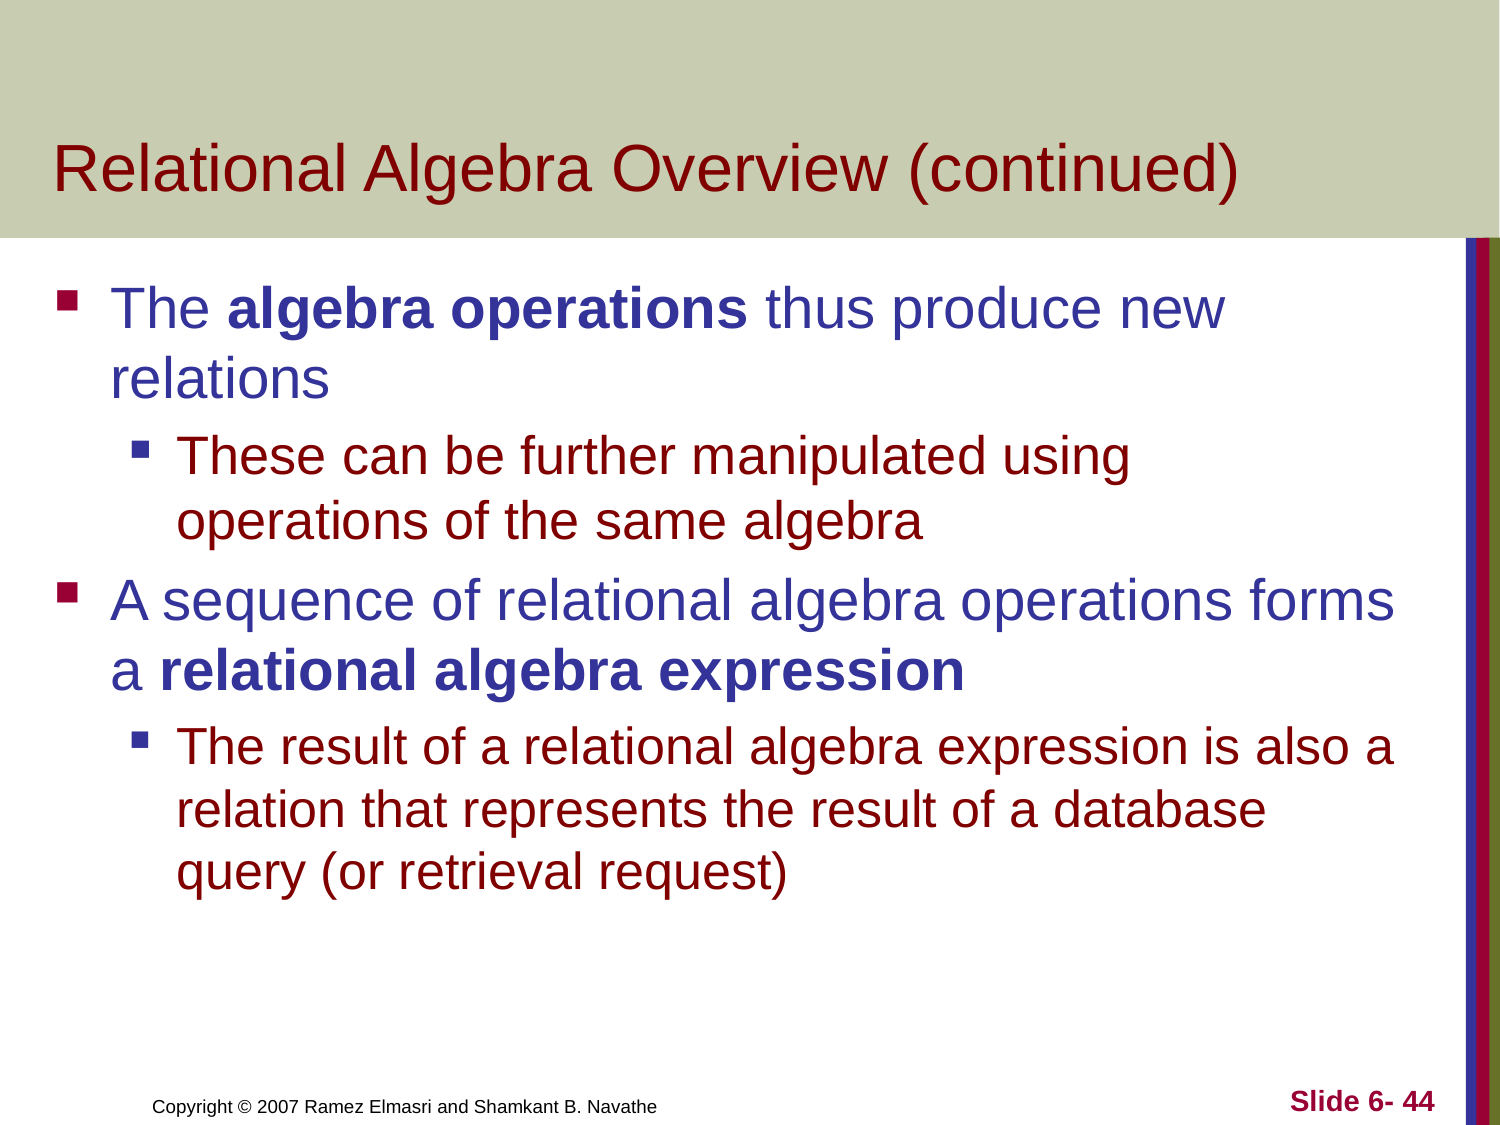

# Relational Algebra Overview (continued)
The algebra operations thus produce new relations
These can be further manipulated using operations of the same algebra
A sequence of relational algebra operations forms a relational algebra expression
The result of a relational algebra expression is also a relation that represents the result of a database query (or retrieval request)
Slide 6- 44